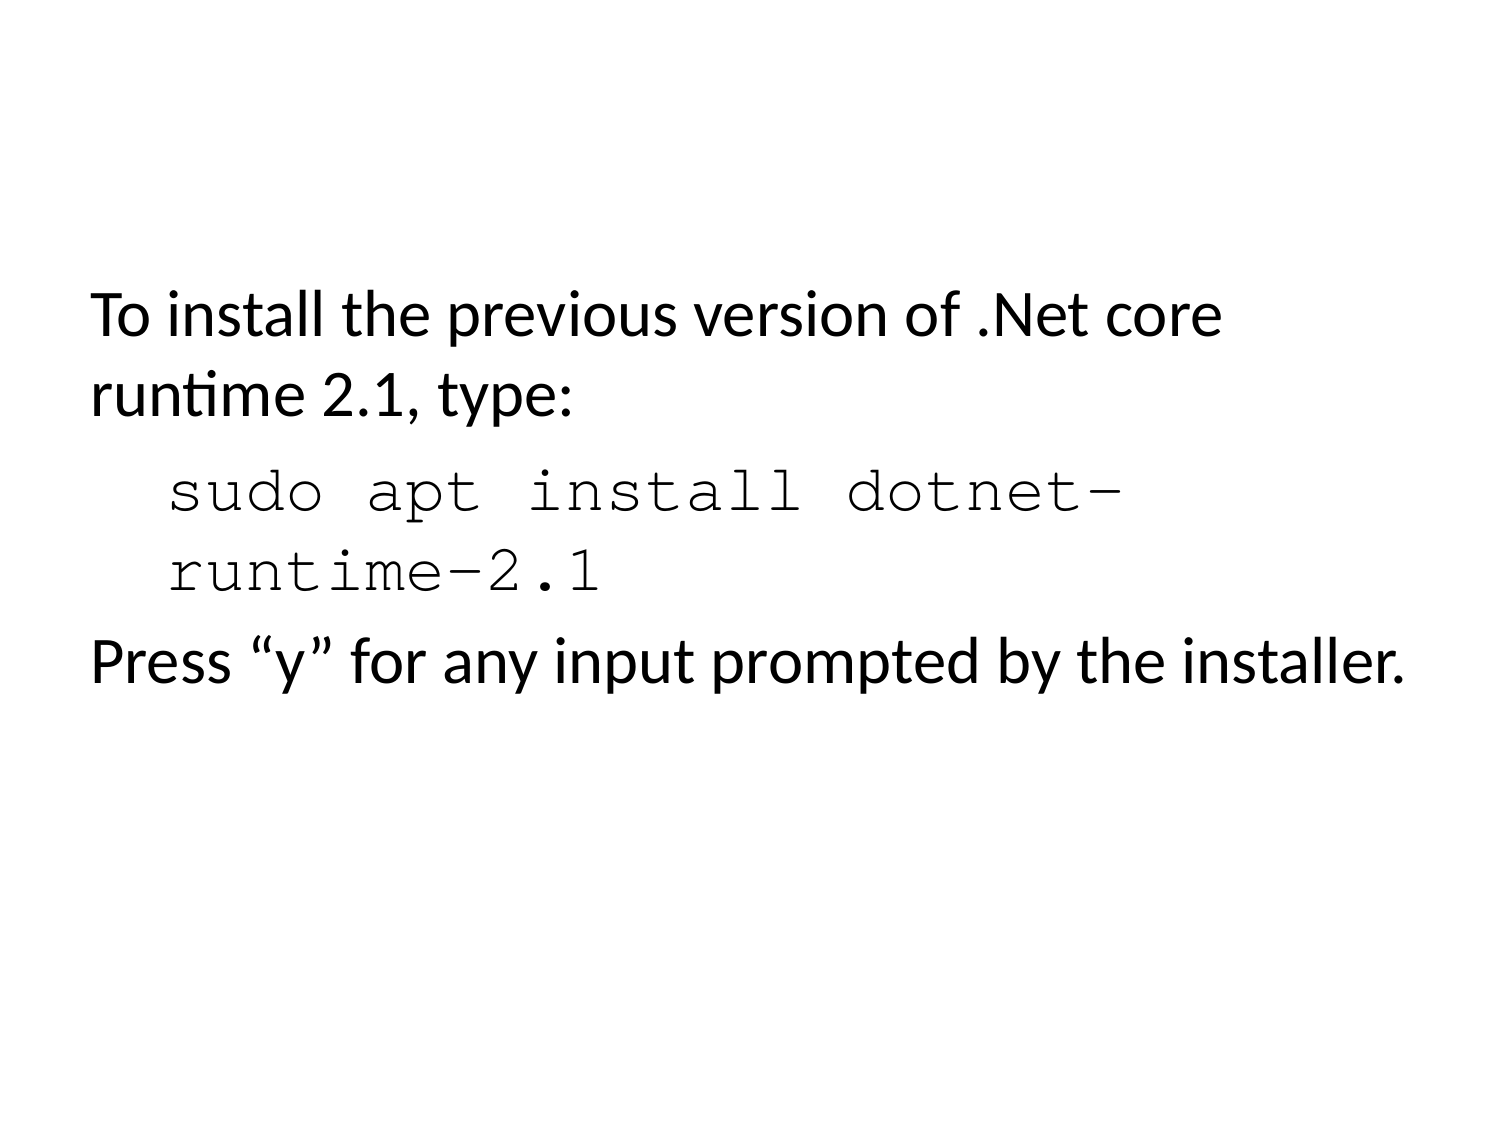

To install the previous version of .Net core runtime 2.1, type:
sudo apt install dotnet-runtime-2.1
Press “y” for any input prompted by the installer.